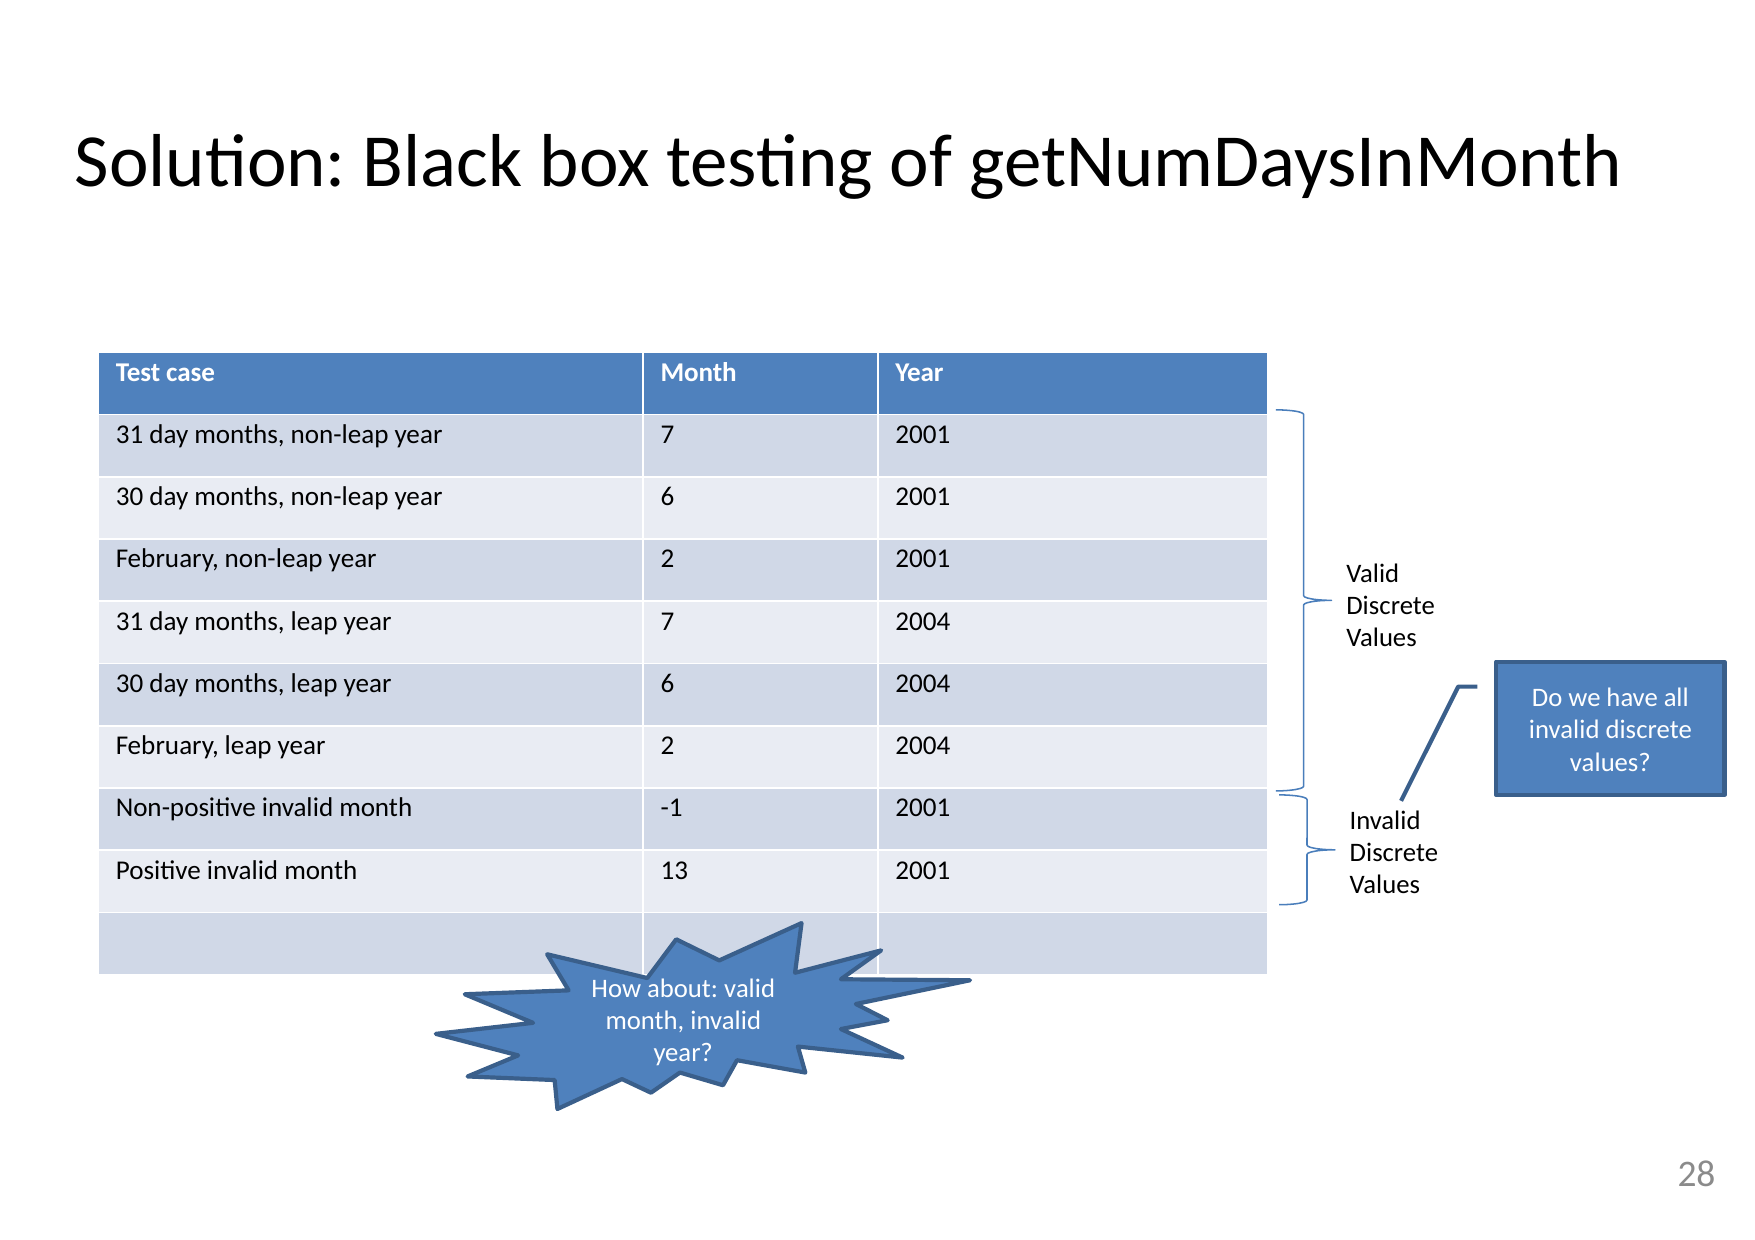

# Solution: Black box testing of getNumDaysInMonth
| Test case | Month | Year |
| --- | --- | --- |
| 31 day months, non-leap year | 7 | 2001 |
| 30 day months, non-leap year | 6 | 2001 |
| February, non-leap year | 2 | 2001 |
| 31 day months, leap year | 7 | 2004 |
| 30 day months, leap year | 6 | 2004 |
| February, leap year | 2 | 2004 |
| Non-positive invalid month | -1 | 2001 |
| Positive invalid month | 13 | 2001 |
|  |  |  |

Valid Discrete Values
Do we have all invalid discrete values?

Invalid Discrete Values
How about: valid month, invalid year?
28